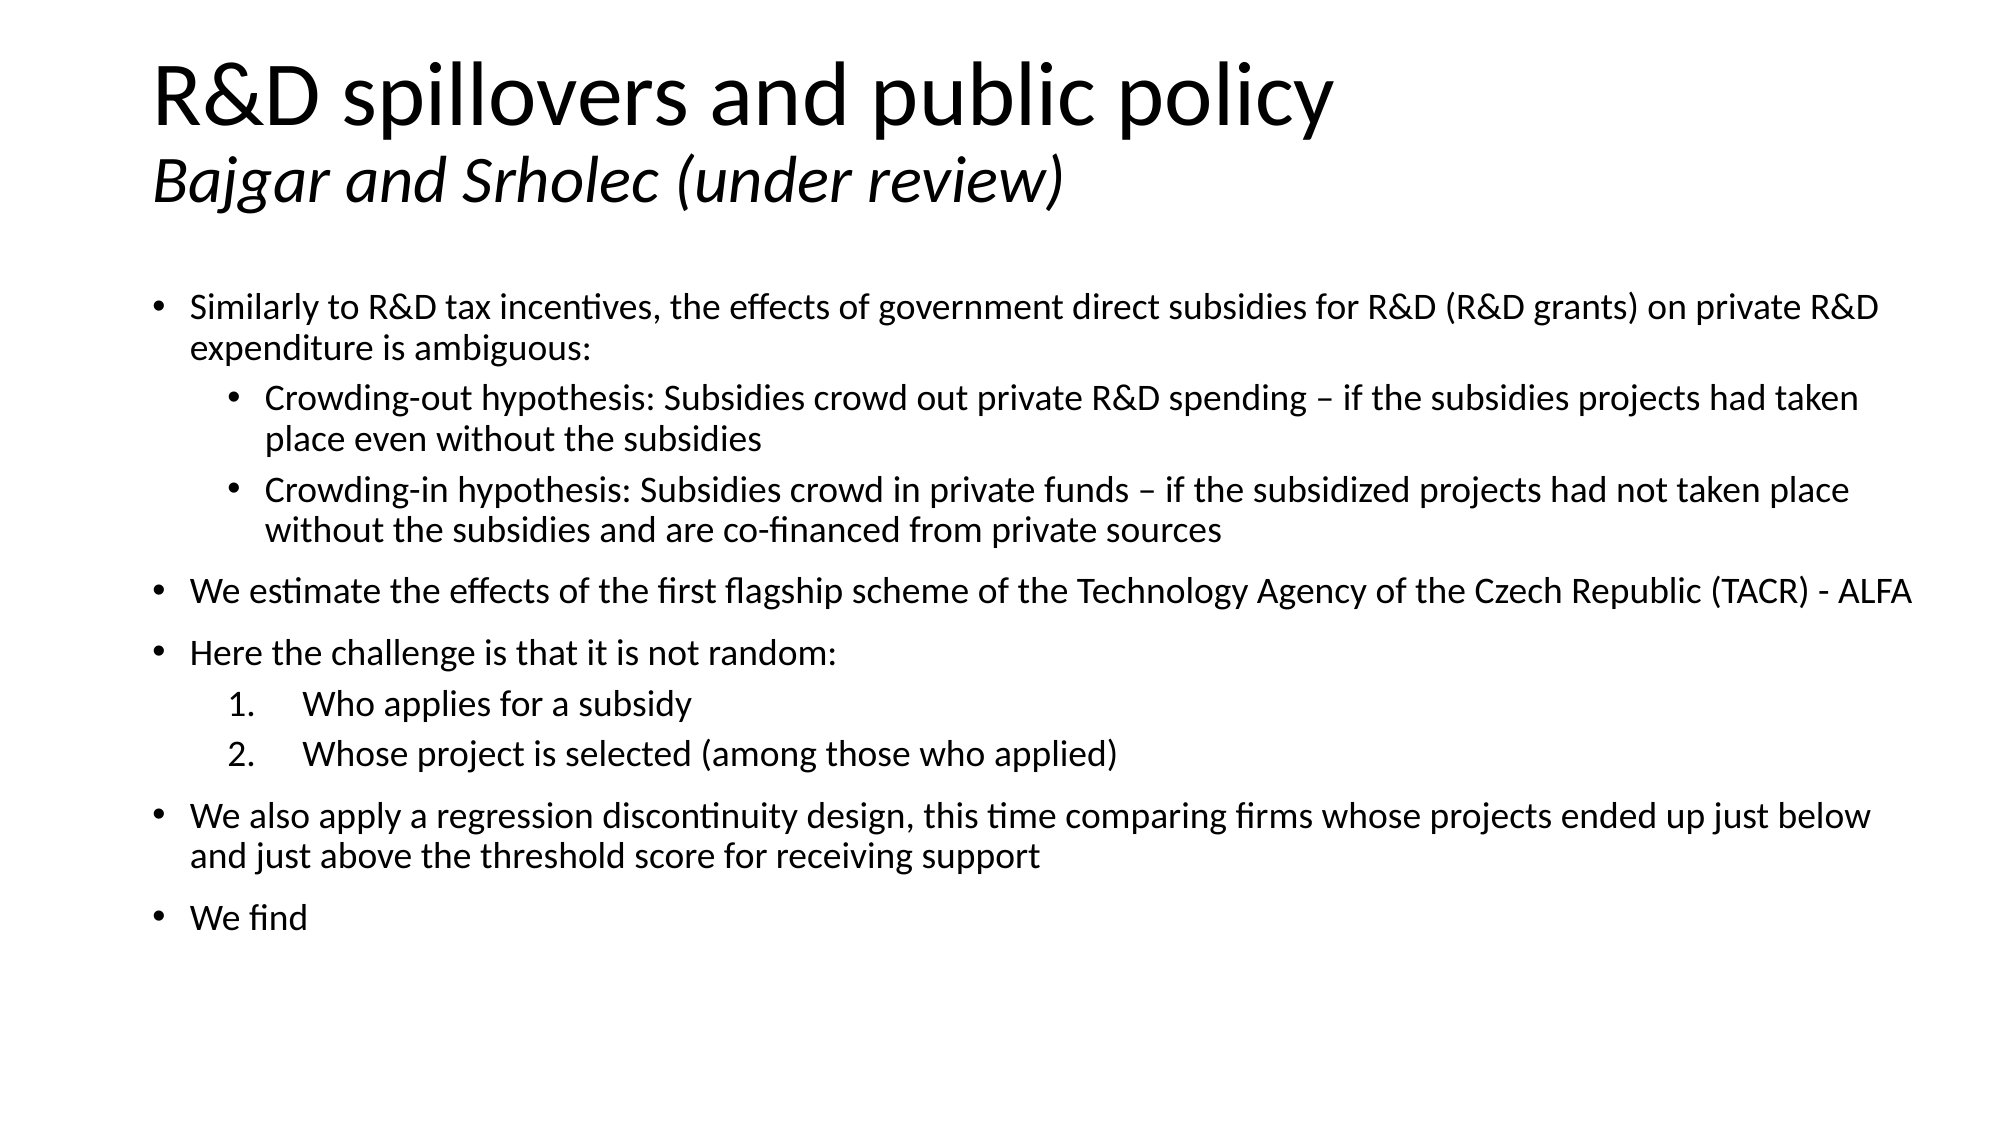

R&D spillovers and public policy
Bajgar and Srholec (under review)
Similarly to R&D tax incentives, the effects of government direct subsidies for R&D (R&D grants) on private R&D expenditure is ambiguous:
Crowding-out hypothesis: Subsidies crowd out private R&D spending – if the subsidies projects had taken place even without the subsidies
Crowding-in hypothesis: Subsidies crowd in private funds – if the subsidized projects had not taken place without the subsidies and are co-financed from private sources
We estimate the effects of the first flagship scheme of the Technology Agency of the Czech Republic (TACR) - ALFA
Here the challenge is that it is not random:
Who applies for a subsidy
Whose project is selected (among those who applied)
We also apply a regression discontinuity design, this time comparing firms whose projects ended up just below and just above the threshold score for receiving support
We find